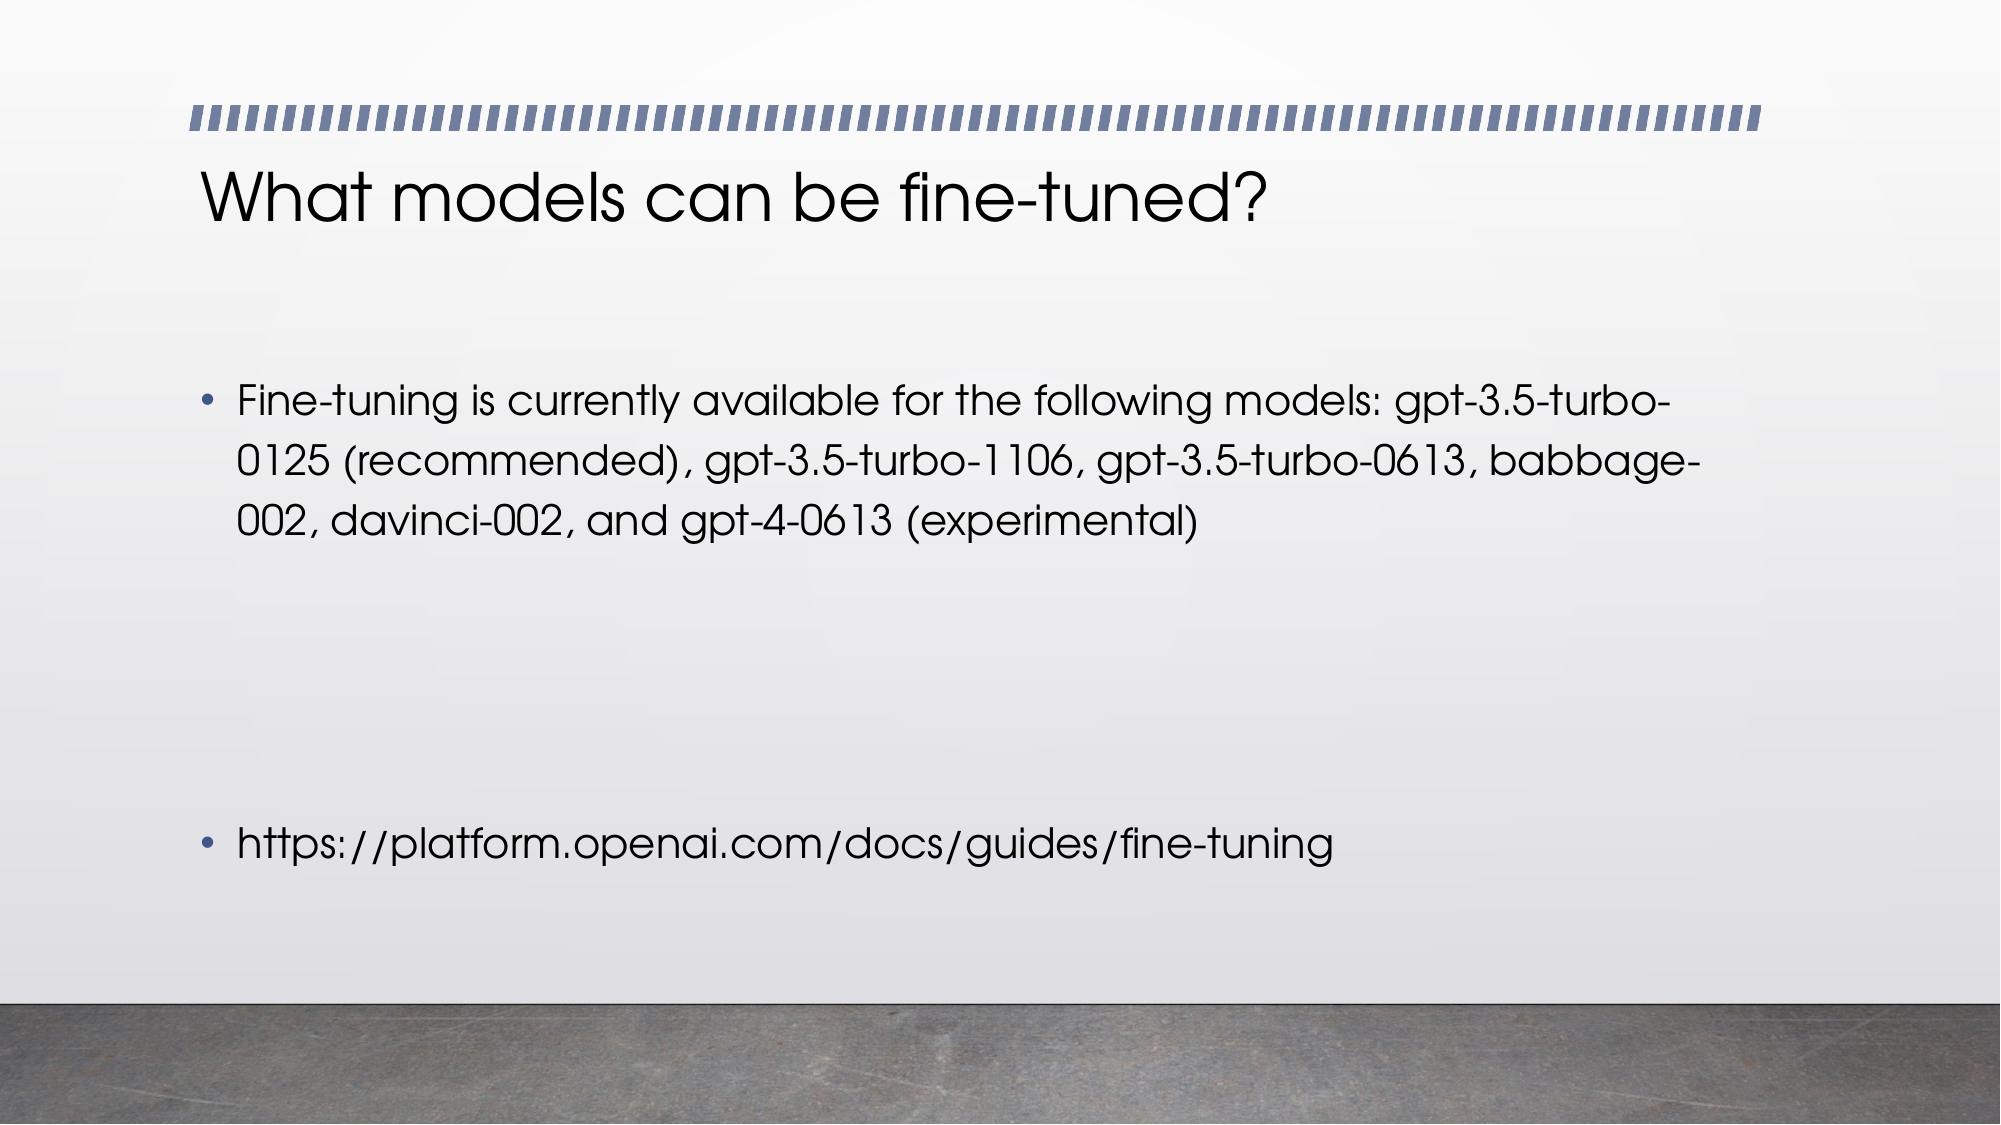

# What models can be fine-tuned?
Fine-tuning is currently available for the following models: gpt-3.5-turbo-0125 (recommended), gpt-3.5-turbo-1106, gpt-3.5-turbo-0613, babbage-002, davinci-002, and gpt-4-0613 (experimental)

https://platform.openai.com/docs/guides/fine-tuning